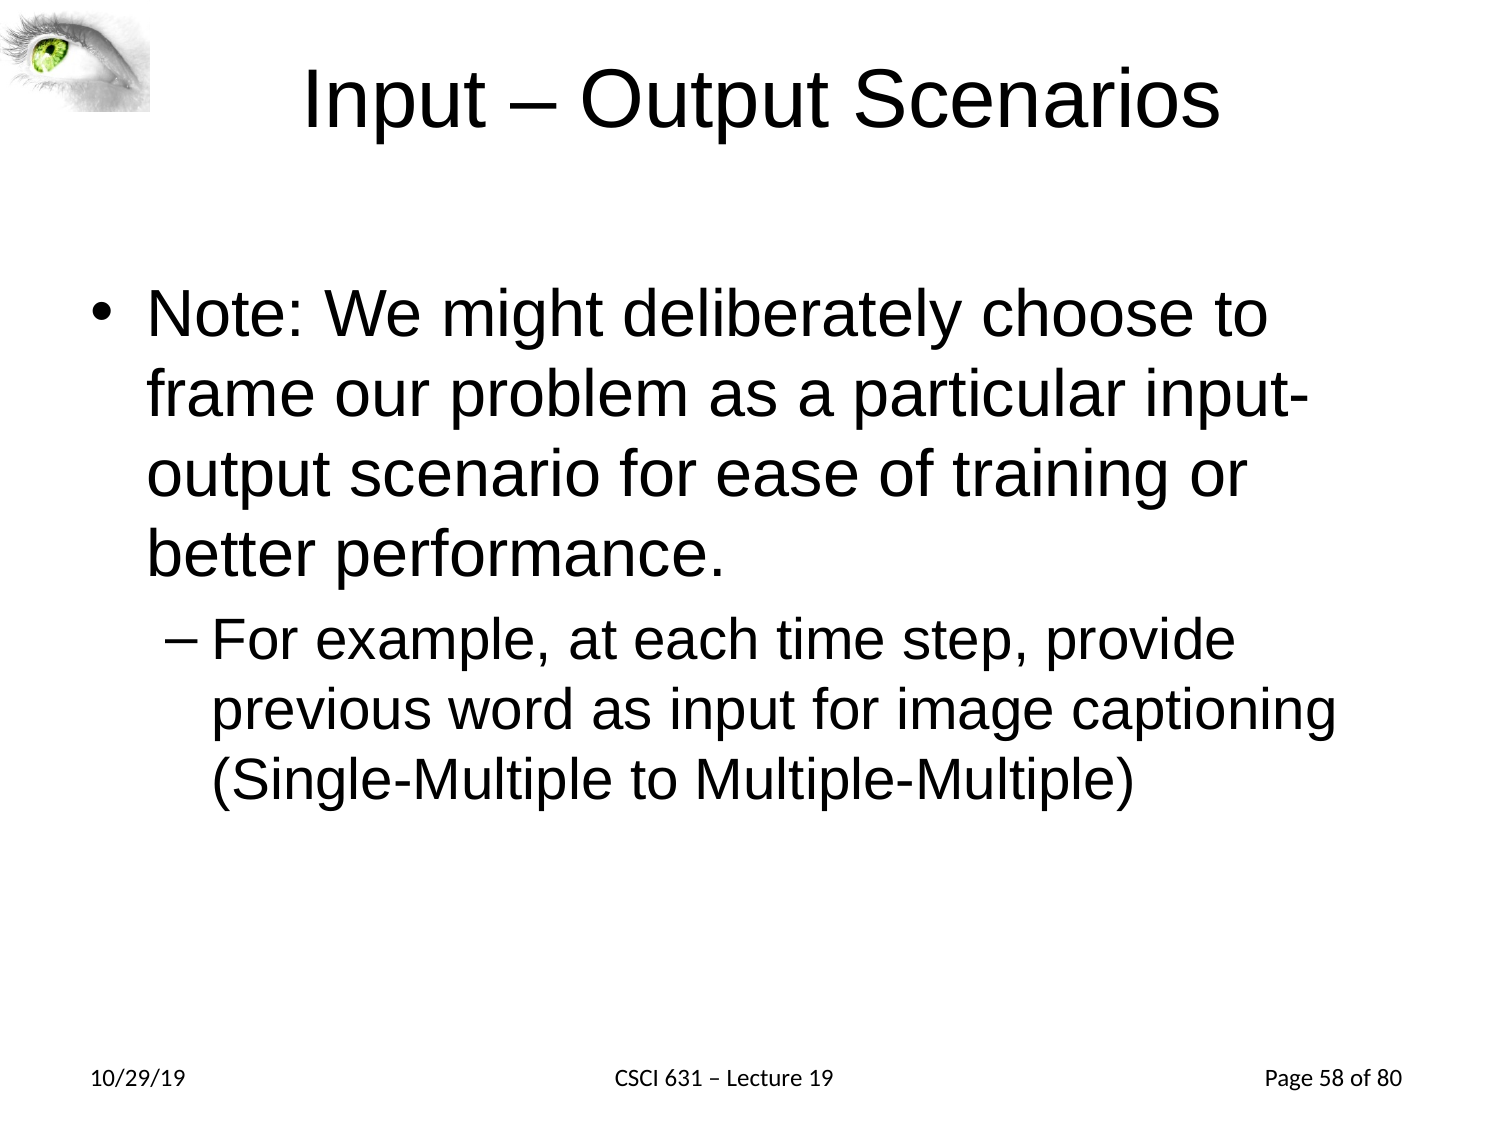

# Input – Output Scenarios
Note: We might deliberately choose to frame our problem as a particular input-output scenario for ease of training or better performance.
For example, at each time step, provide previous word as input for image captioning (Single-Multiple to Multiple-Multiple)